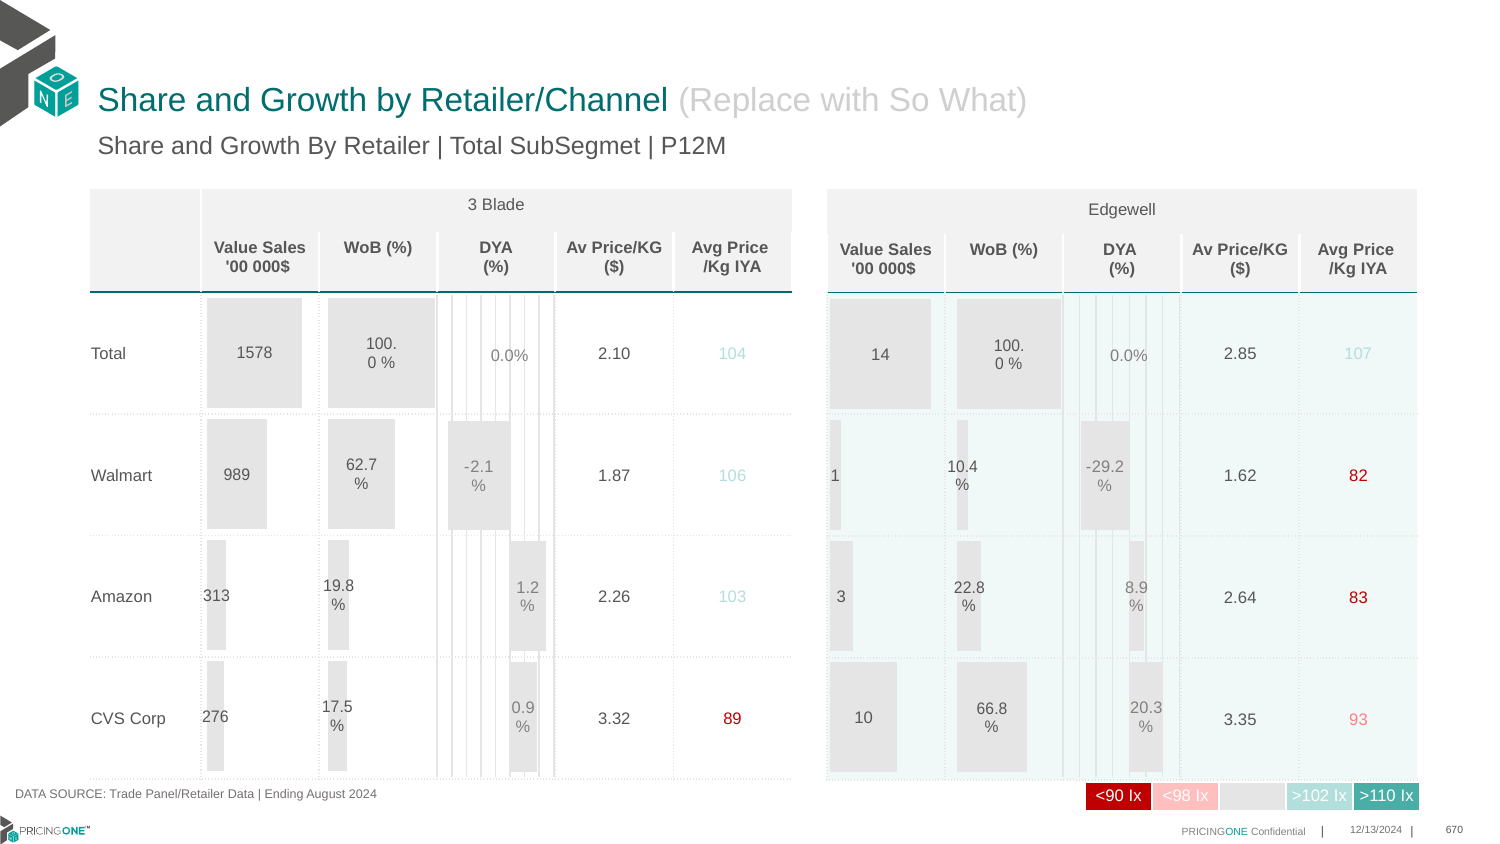

# Share and Growth by Retailer/Channel (Replace with So What)
Share and Growth By Retailer | Total SubSegmet | P12M
|  | 3 Blade | Total Category |  |  |  |
| --- | --- | --- | --- | --- | --- |
|  | Value Sales '00 000$ | WoB (%) | DYA (%) | Av Price/KG ($) | Avg Price /Kg IYA |
| Total |  |  |  | 2.10 | 104 |
| Walmart |  |  |  | 1.87 | 106 |
| Amazon |  |  |  | 2.26 | 103 |
| CVS Corp |  |  |  | 3.32 | 89 |
| Edgewell | Client |  |  |  |
| --- | --- | --- | --- | --- |
| Value Sales '00 000$ | WoB (%) | DYA (%) | Av Price/KG ($) | Avg Price /Kg IYA |
|  |  |  | 2.85 | 107 |
|  |  |  | 1.62 | 82 |
|  |  |  | 2.64 | 83 |
|  |  |  | 3.35 | 93 |

### Chart

| Category | Value Sales |
|---|---|
| Grand Total | 157809498.0 |
| Walmart | 98913328.0 |
| Amazon | 31266579.0 |
| CVS Corp | 27629591.0 |

### Chart

| Category | Trade WoB % |
|---|---|
| Grand Total | 1.0 |
| Walmart | 0.6267894471091975 |
| Amazon | 0.19812862594620256 |
| CVS Corp | 0.1750819269446 |

### Chart

| Category | Value Sales |
|---|---|
| Grand Total | 1432818.0 |
| Walmart | 149261.0 |
| Amazon | 326277.0 |
| CVS Corp | 957280.0 |

### Chart

| Category | Trade WoB % |
|---|---|
| Grand Total | 1.0 |
| Walmart | 0.10417303523545908 |
| Amazon | 0.2277169884800442 |
| CVS Corp | 0.6681099762844968 |

### Chart

| Category | Trade WoB % DYA |
|---|---|
| Grand Total | 0.0 |
| Walmart | -0.021381745065998548 |
| Amazon | 0.012285514799353525 |
| CVS Corp | 0.00909623026664505 |

### Chart

| Category | Trade WoB % DYA |
|---|---|
| Grand Total | 0.0 |
| Walmart | -0.29194098312031885 |
| Amazon | 0.0889408853941176 |
| CVS Corp | 0.2030000977262013 |
DATA SOURCE: Trade Panel/Retailer Data | Ending August 2024
| <90 Ix | <98 Ix |  | >102 Ix | >110 Ix |
| --- | --- | --- | --- | --- |

12/13/2024
670